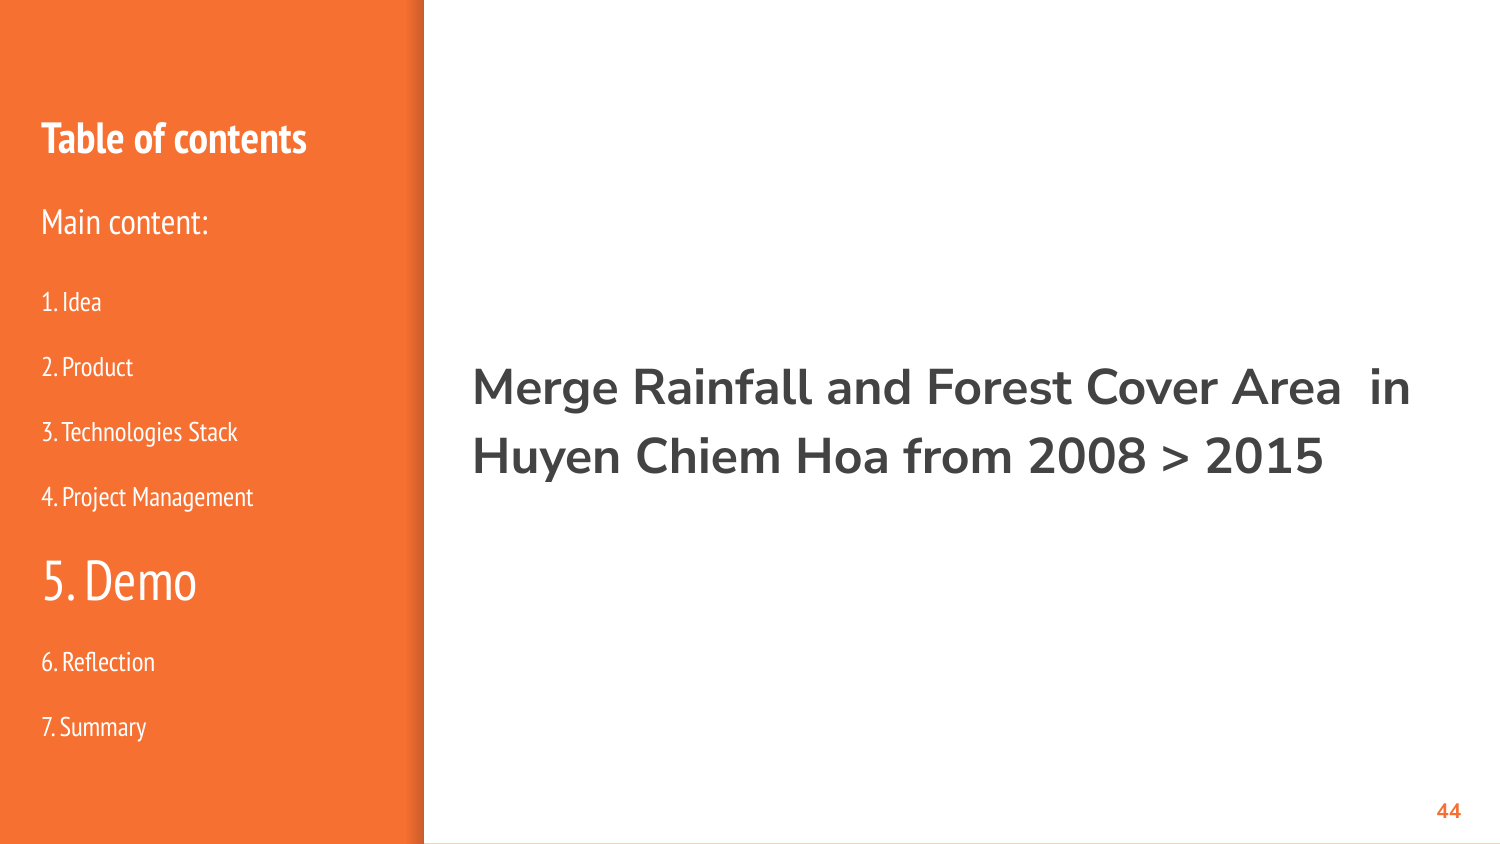

# Table of contents

Main content:

1. Idea

2. Product

3. Technologies Stack

4. Project Management

5. Demo

6. Reflection

7. Summary
Merge Rainfall and Forest Cover Area  in Huyen Chiem Hoa from 2008 > 2015

44